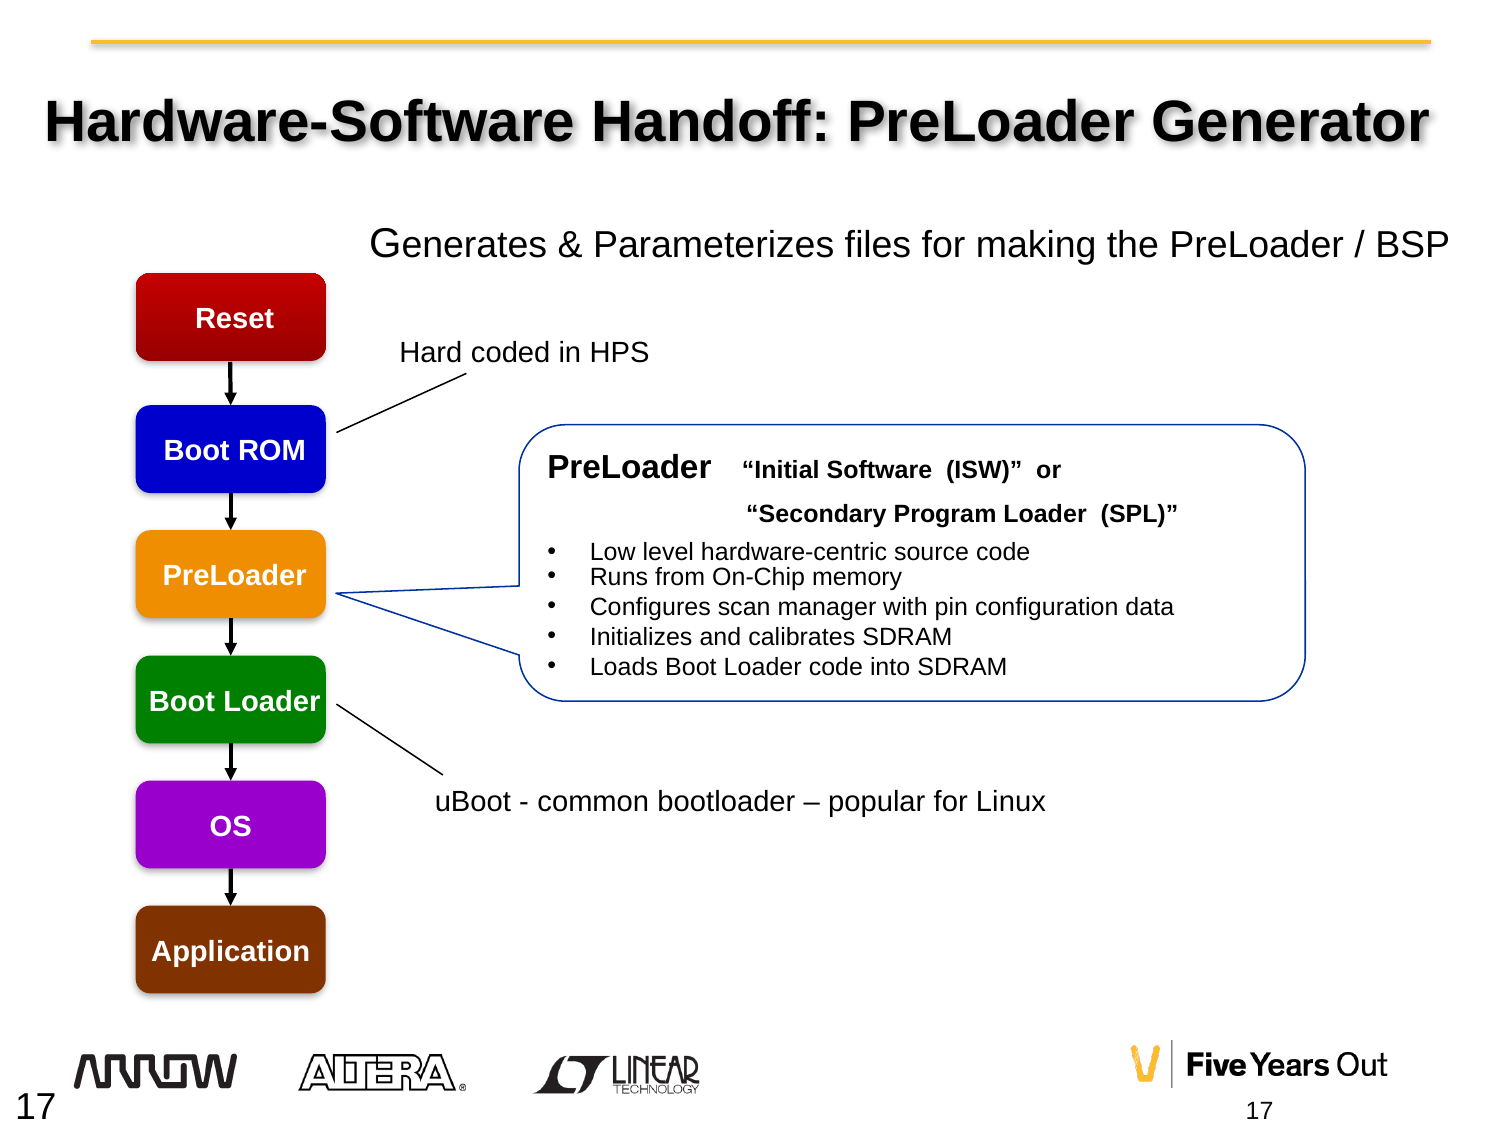

# Hardware-Software Handoff: PreLoader Generator
Generates & Parameterizes files for making the PreLoader / BSP
 Reset
 Boot ROM
 PreLoader
 Boot Loader
OS
Application
Hard coded in HPS
PreLoader    “Initial Software  (ISW)”  or
	       “Secondary Program Loader  (SPL)”
 Low level hardware-centric source code
 Runs from On-Chip memory
 Configures scan manager with pin configuration data
 Initializes and calibrates SDRAM
 Loads Boot Loader code into SDRAM
uBoot - common bootloader – popular for Linux
17